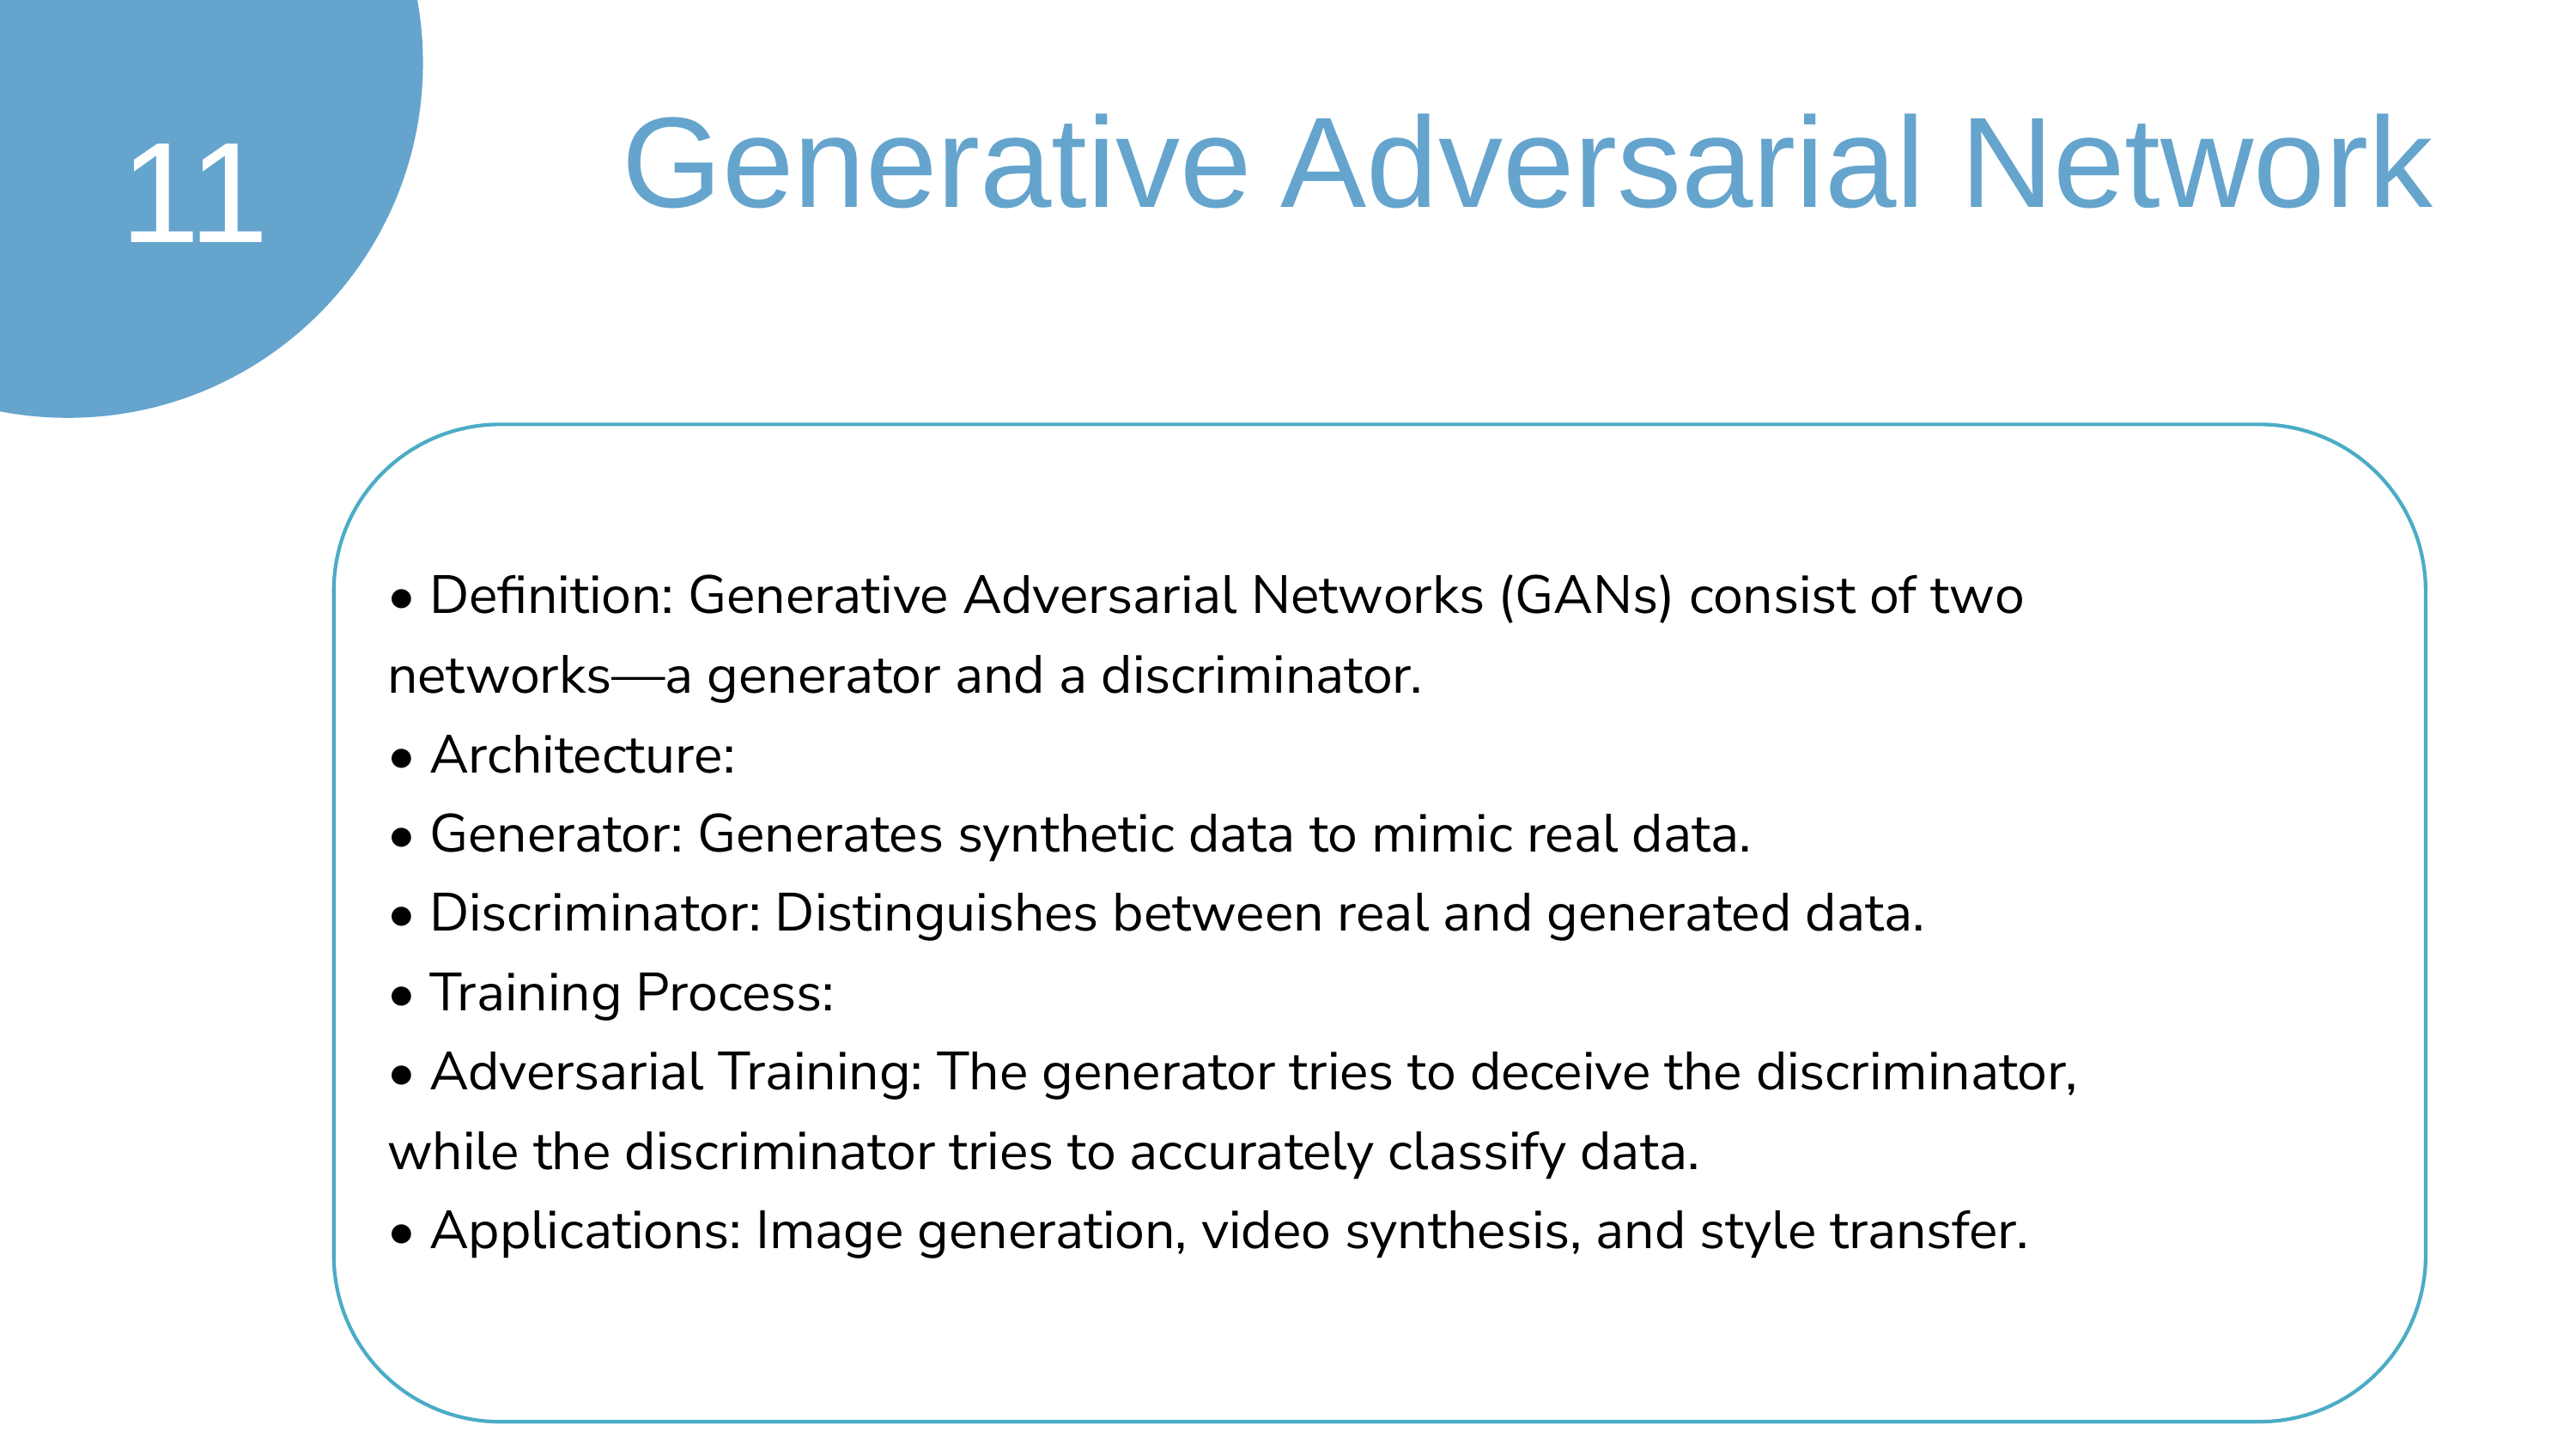

Generative Adversarial Network
11

• Definition: Generative Adversarial Networks (GANs) consist of two networks—a generator and a discriminator.
• Architecture:
• Generator: Generates synthetic data to mimic real data.
• Discriminator: Distinguishes between real and generated data.
• Training Process:
• Adversarial Training: The generator tries to deceive the discriminator, while the discriminator tries to accurately classify data.
• Applications: Image generation, video synthesis, and style transfer.